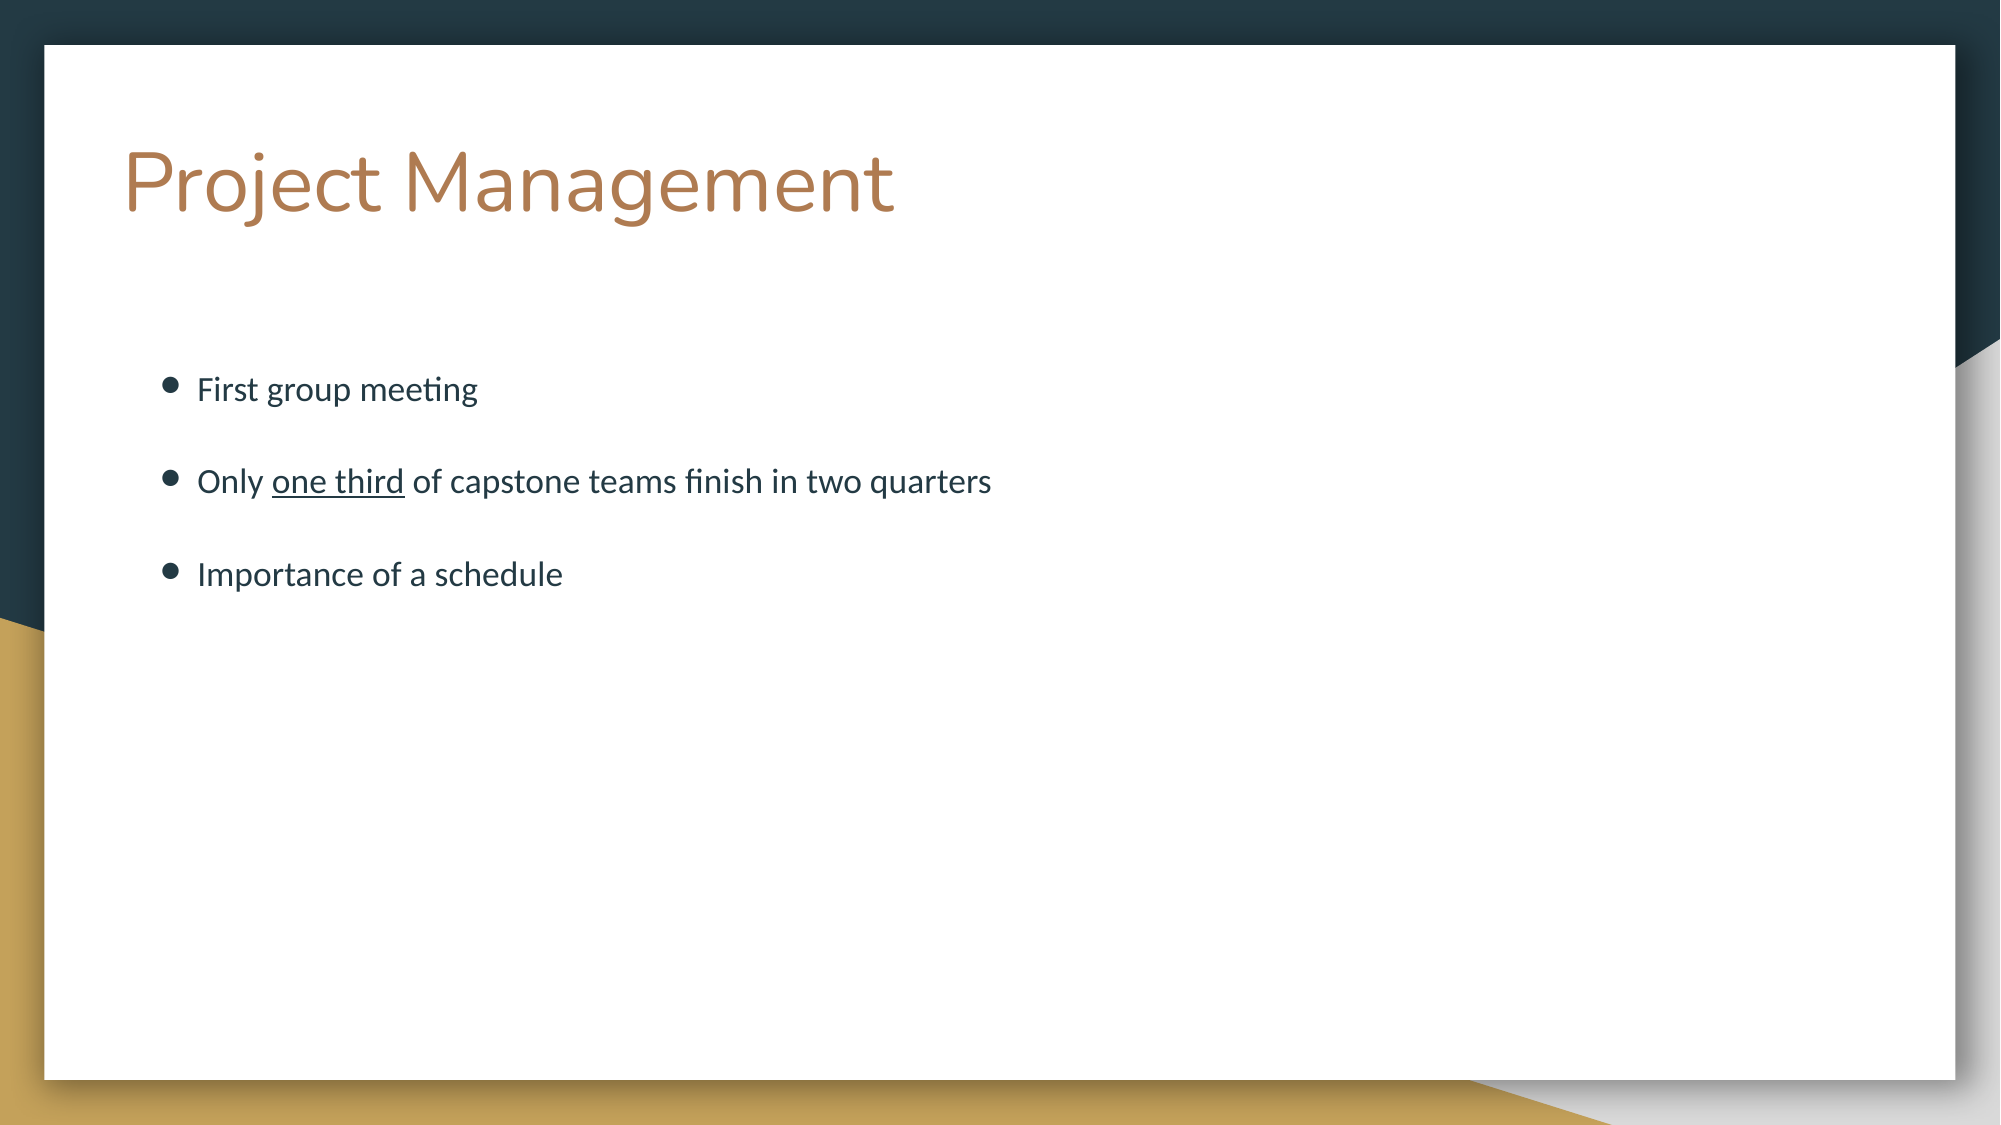

# Project Management
First group meeting
Only one third of capstone teams finish in two quarters
Importance of a schedule